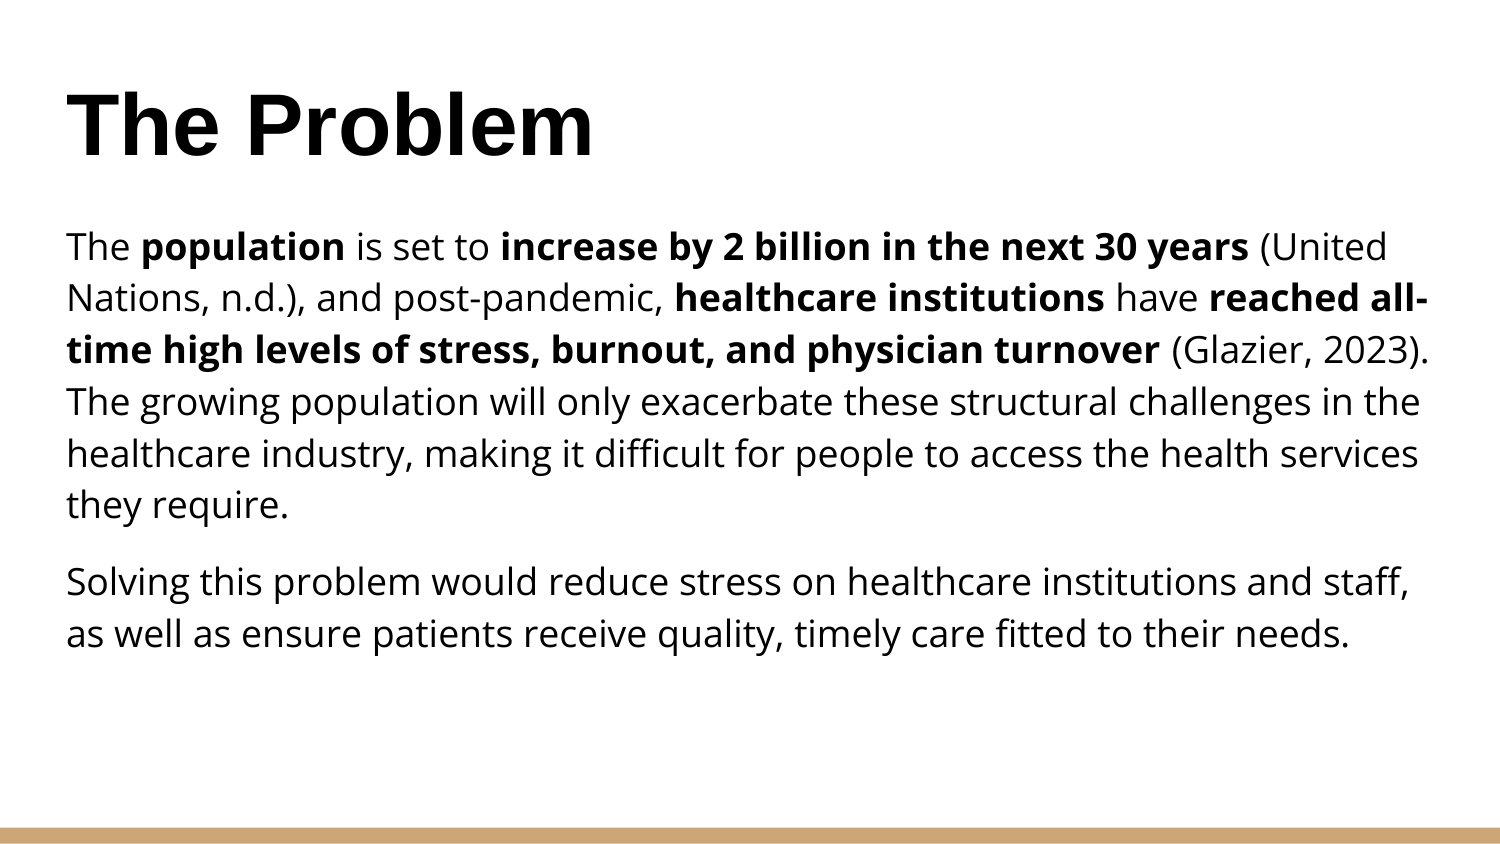

# The Problem
The population is set to increase by 2 billion in the next 30 years (United Nations, n.d.), and post-pandemic, healthcare institutions have reached all-time high levels of stress, burnout, and physician turnover (Glazier, 2023). The growing population will only exacerbate these structural challenges in the healthcare industry, making it difficult for people to access the health services they require.
Solving this problem would reduce stress on healthcare institutions and staff, as well as ensure patients receive quality, timely care fitted to their needs.